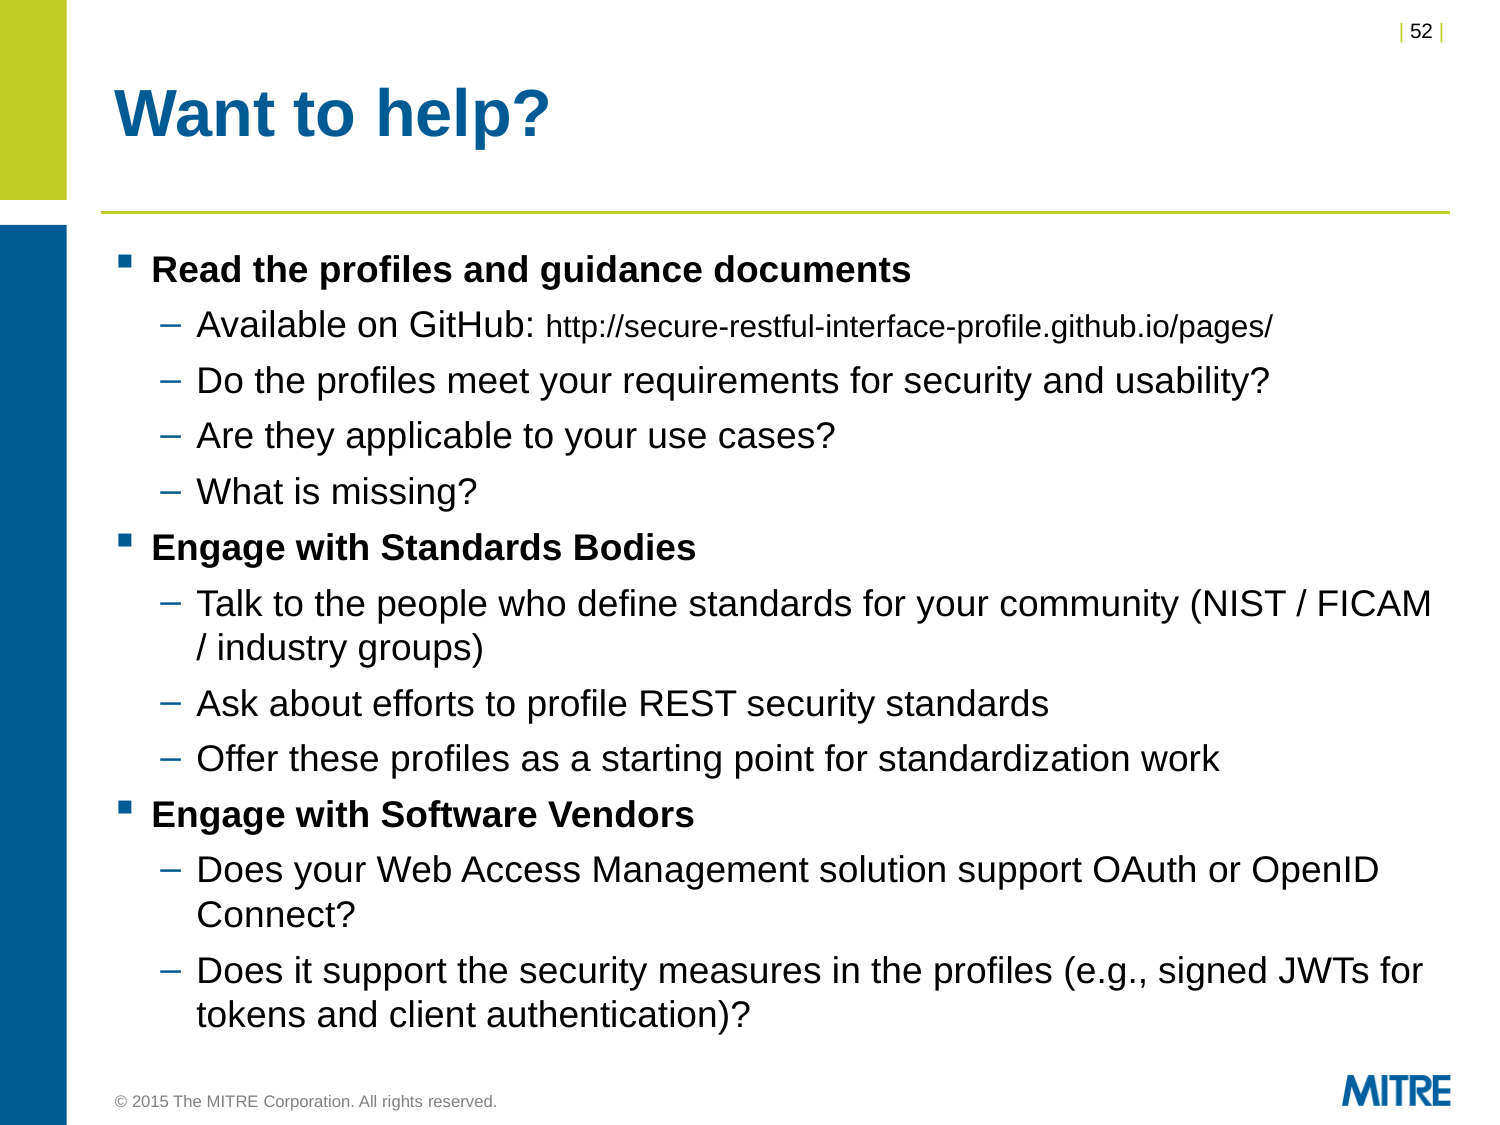

# Want to help?
Read the profiles and guidance documents
Available on GitHub: http://secure-restful-interface-profile.github.io/pages/
Do the profiles meet your requirements for security and usability?
Are they applicable to your use cases?
What is missing?
Engage with Standards Bodies
Talk to the people who define standards for your community (NIST / FICAM / industry groups)
Ask about efforts to profile REST security standards
Offer these profiles as a starting point for standardization work
Engage with Software Vendors
Does your Web Access Management solution support OAuth or OpenID Connect?
Does it support the security measures in the profiles (e.g., signed JWTs for tokens and client authentication)?